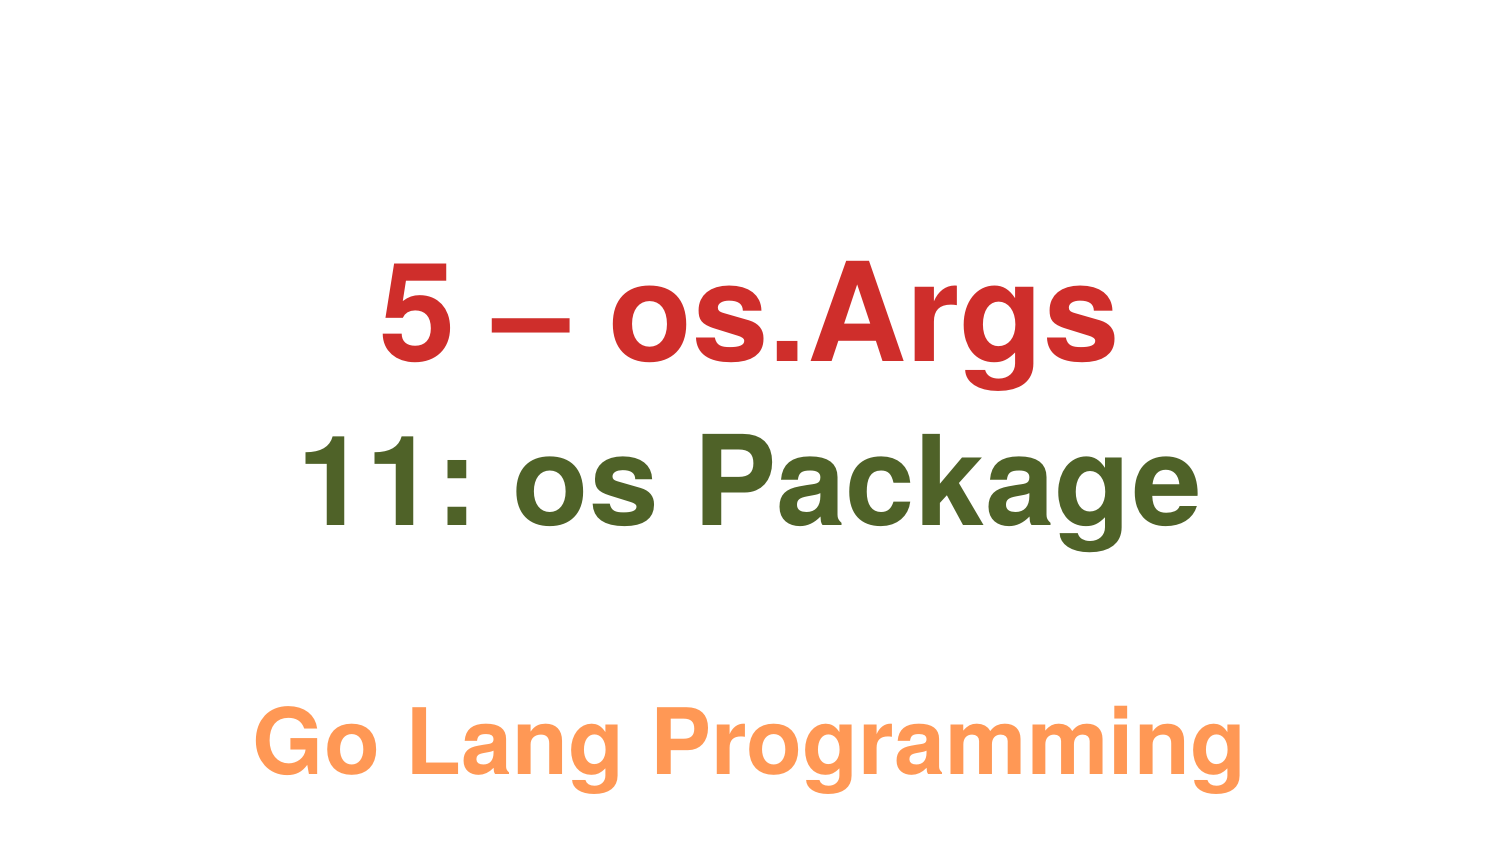

5 – os.Args
11: os Package
Go Lang Programming